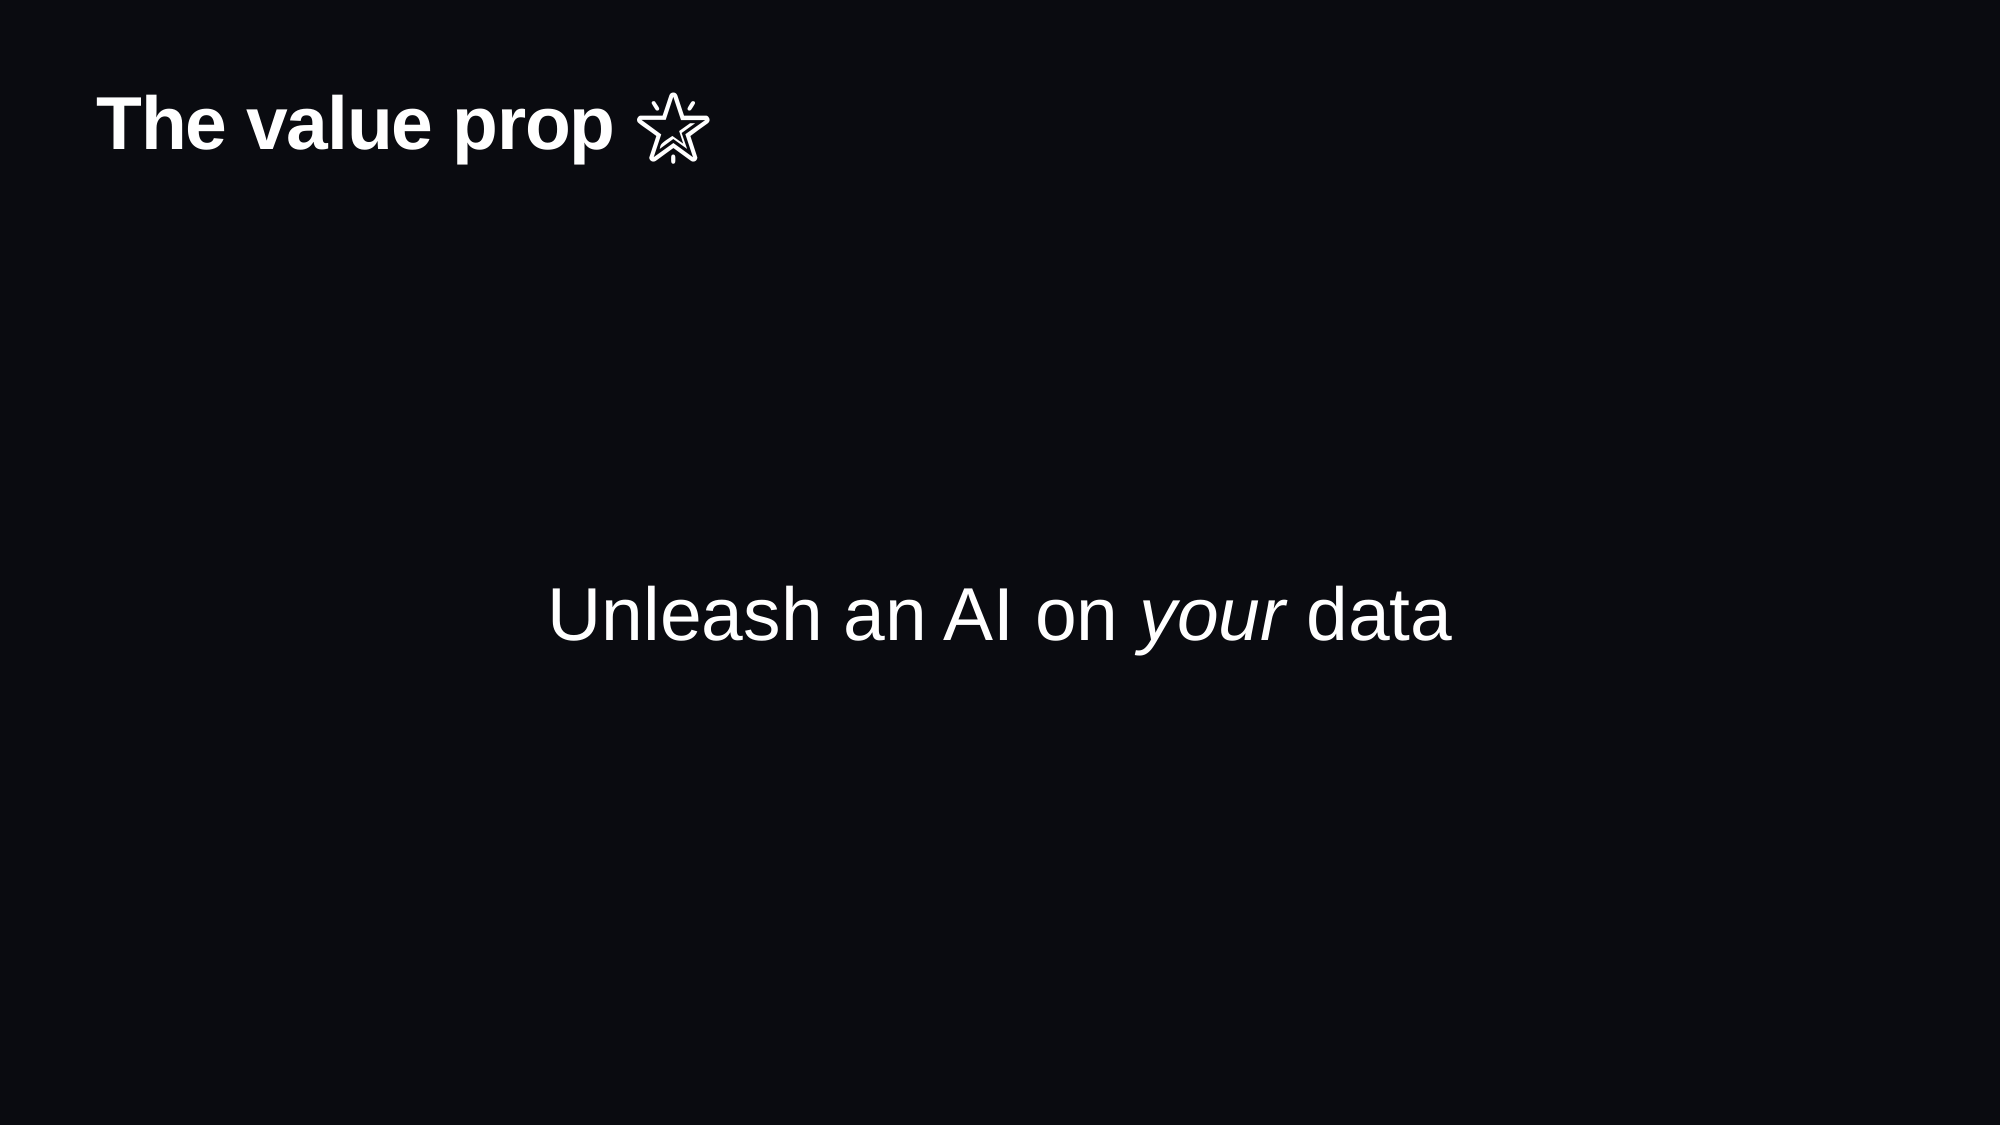

# The value prop 🌟

Unleash an AI on your data